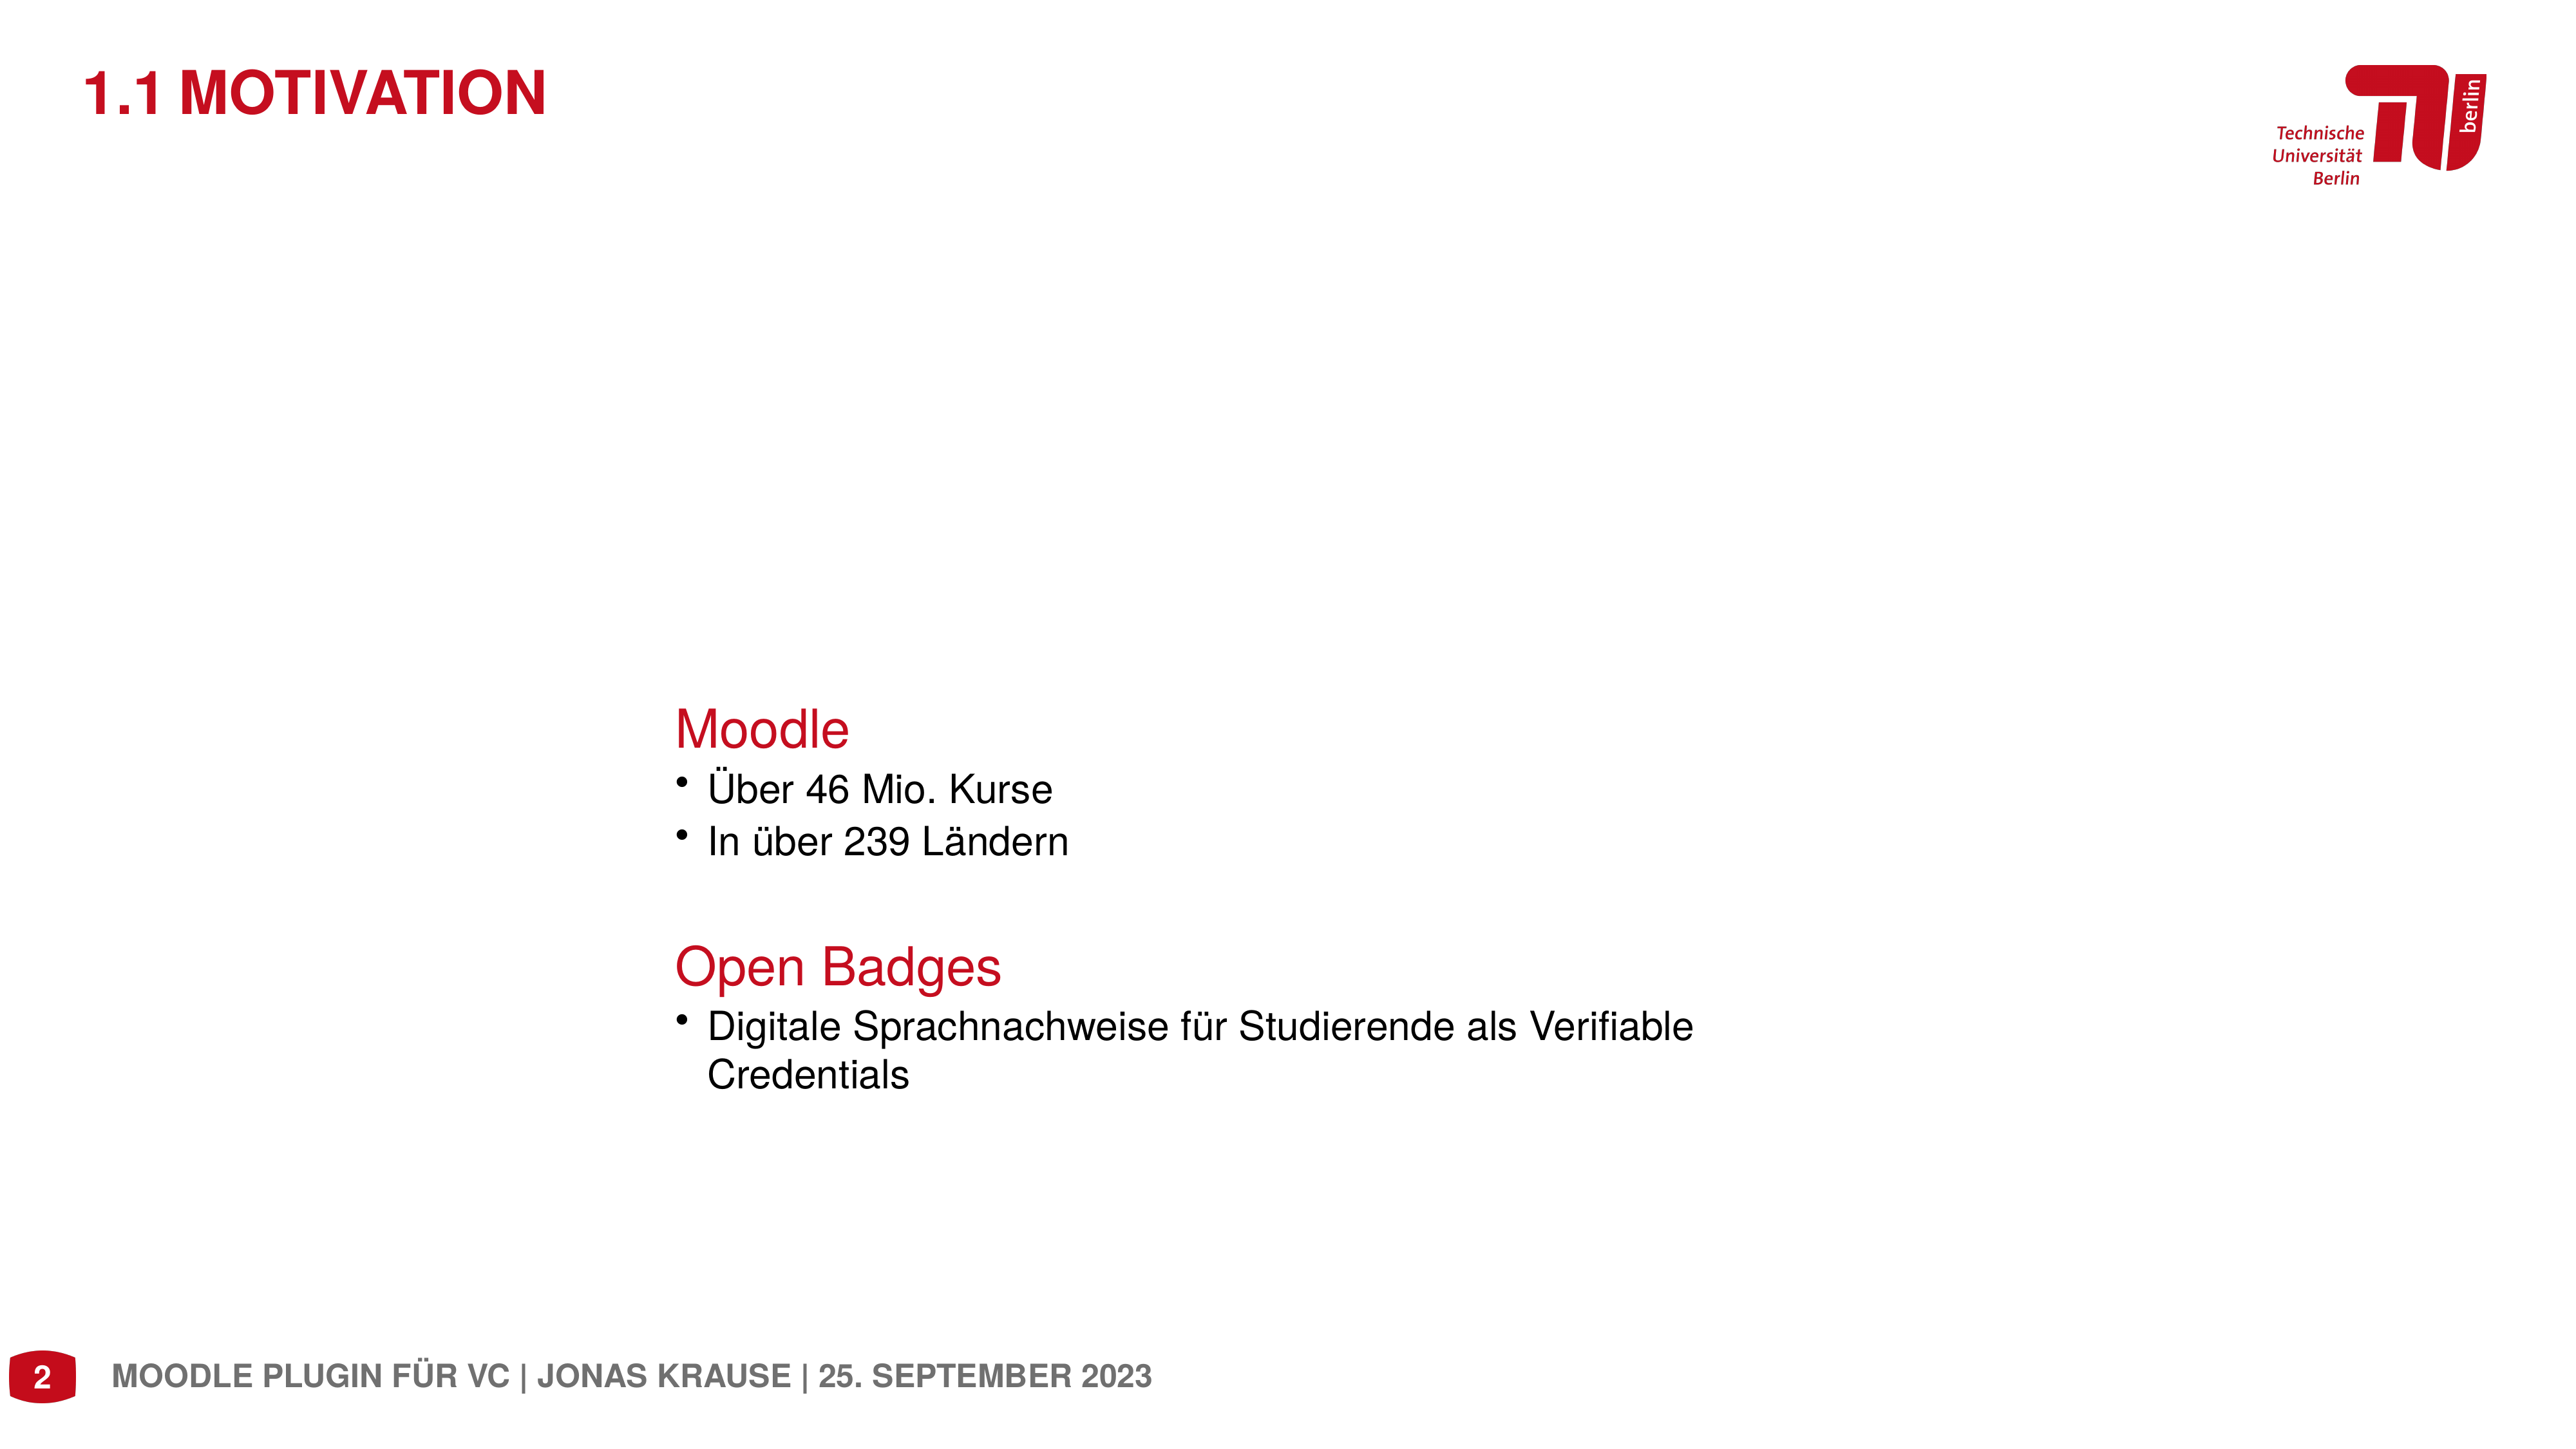

1.1	Motivation

Moodle
Über 46 Mio. Kurse
In über 239 Ländern

Open Badges
Digitale Sprachnachweise für Studierende als Verifiable Credentials

MOODLE PLUGIN FÜR VC | JONAS KRAUSE | 25. SEPTEMBER 2023
2